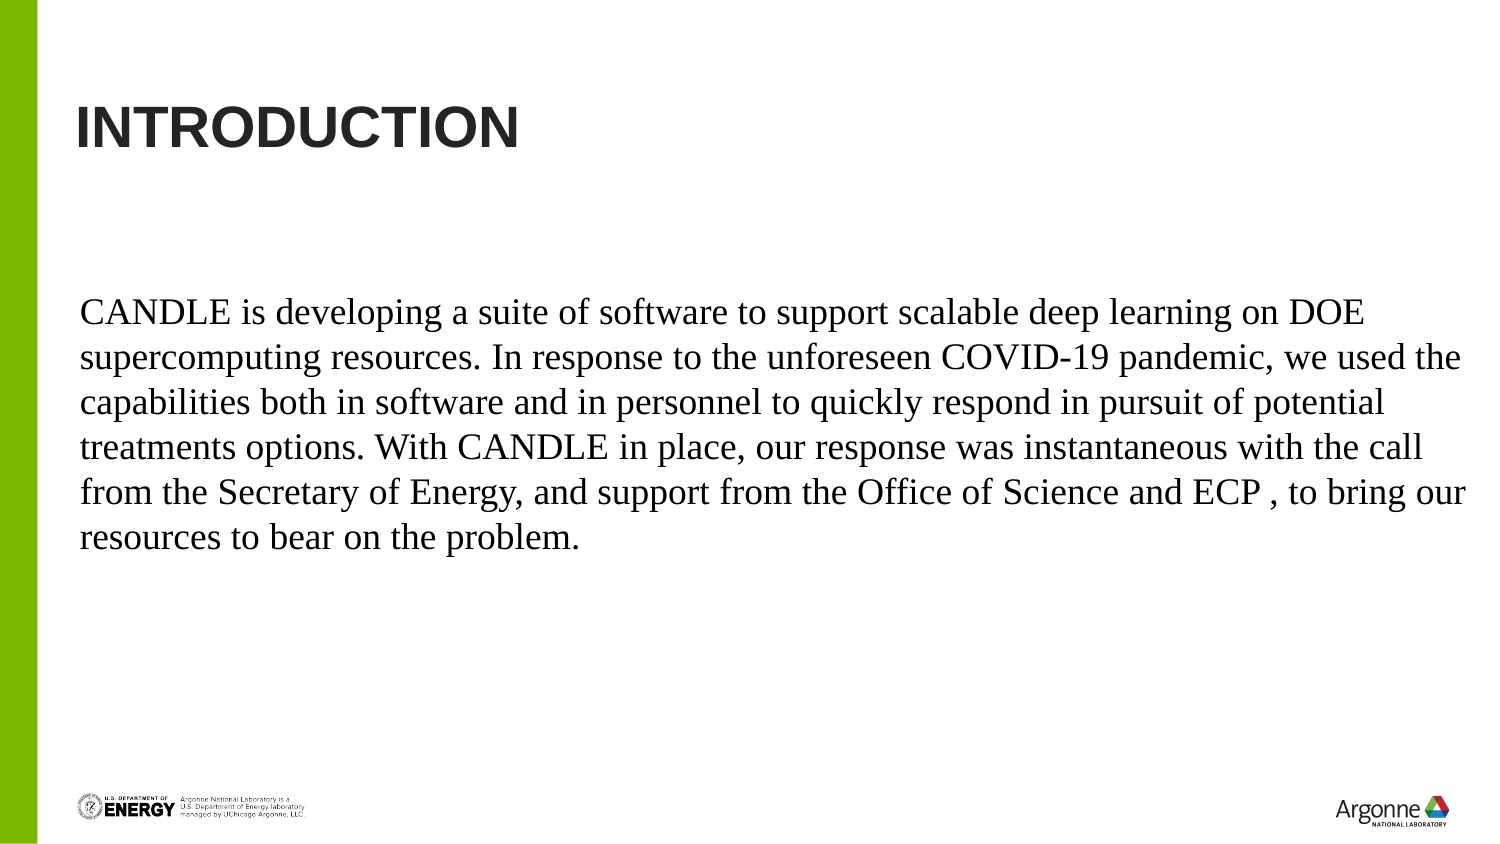

# Introduction
CANDLE is developing a suite of software to support scalable deep learning on DOE supercomputing resources. In response to the unforeseen COVID-19 pandemic, we used the capabilities both in software and in personnel to quickly respond in pursuit of potential treatments options. With CANDLE in place, our response was instantaneous with the call from the Secretary of Energy, and support from the Office of Science and ECP , to bring our resources to bear on the problem.